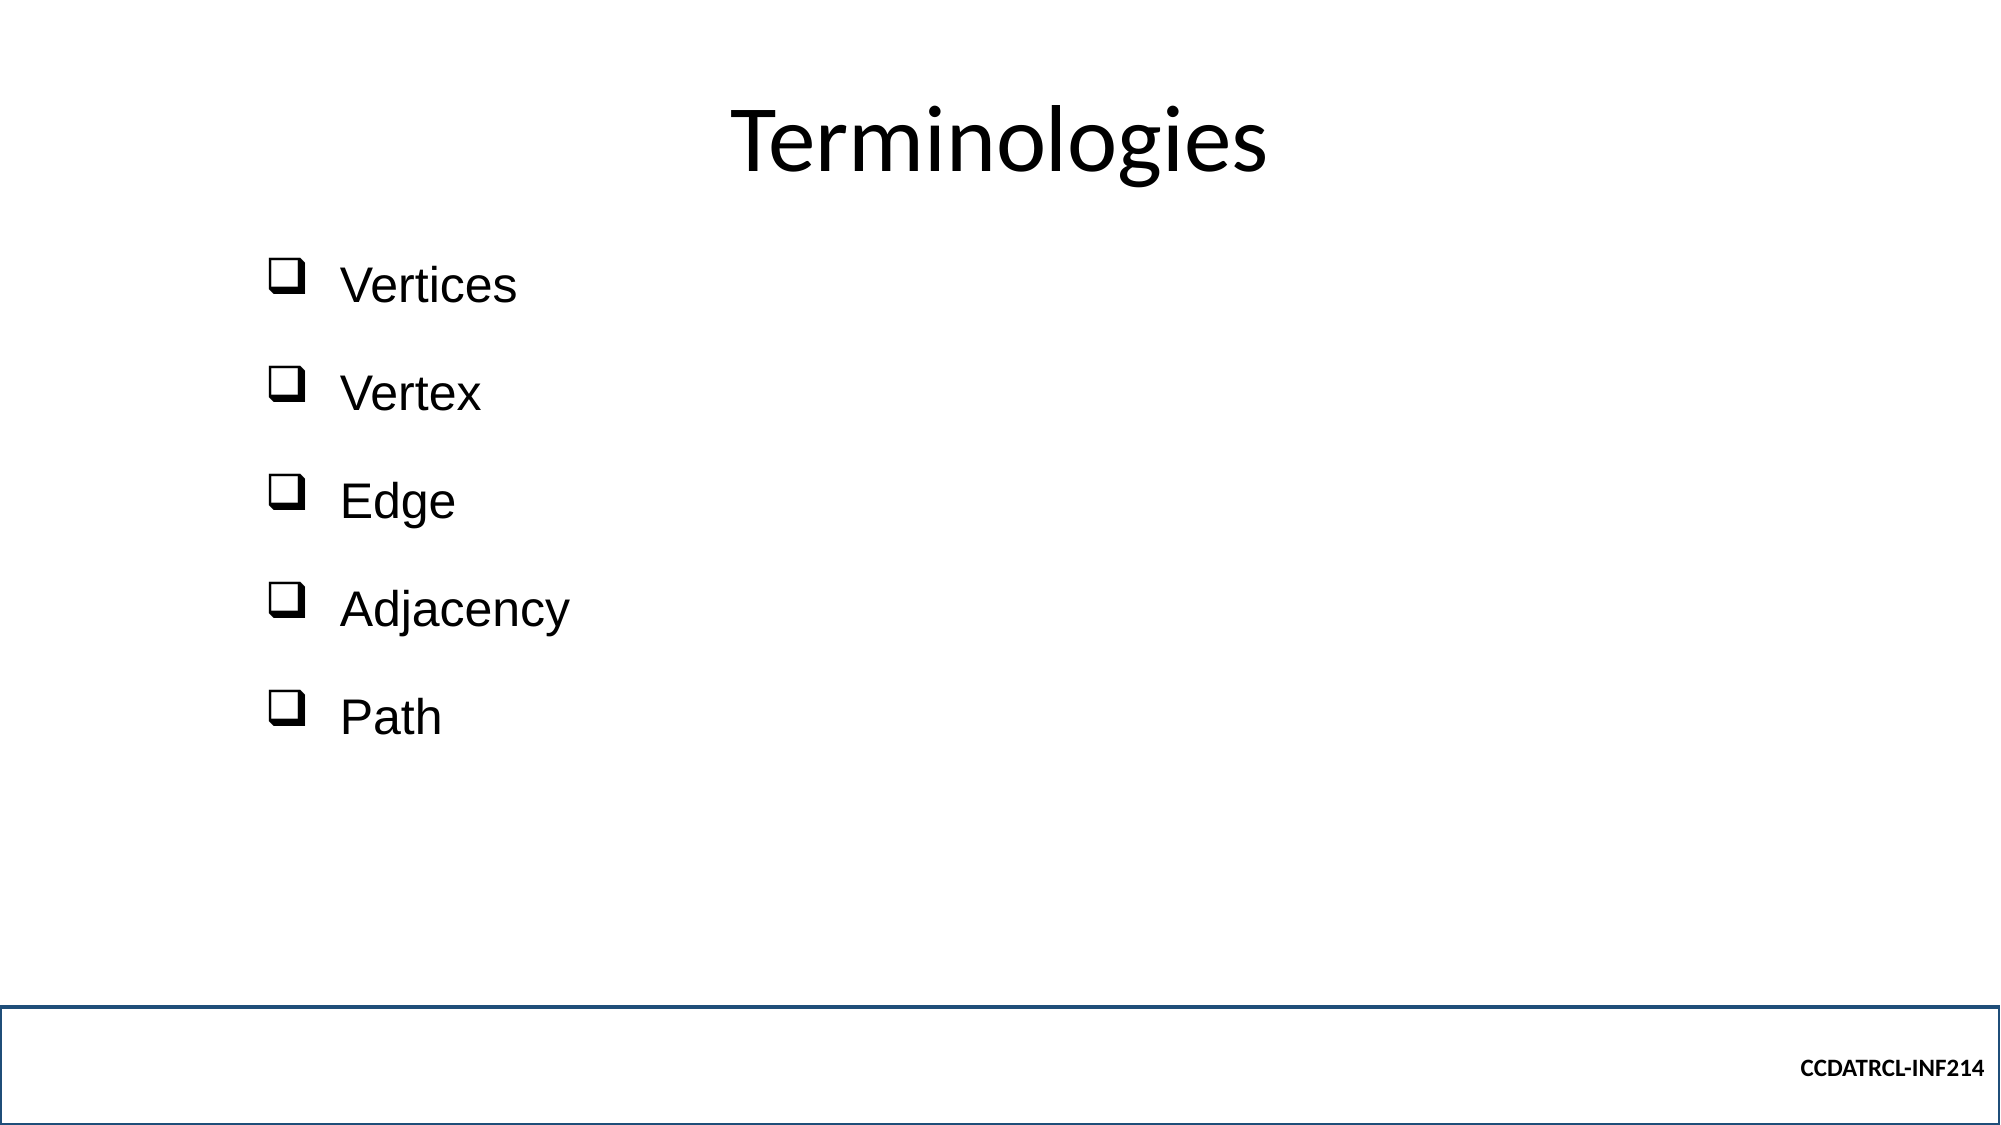

# Terminologies

Vertices

Vertex

Edge

Adjacency

Path

CCDATRCL-INF214